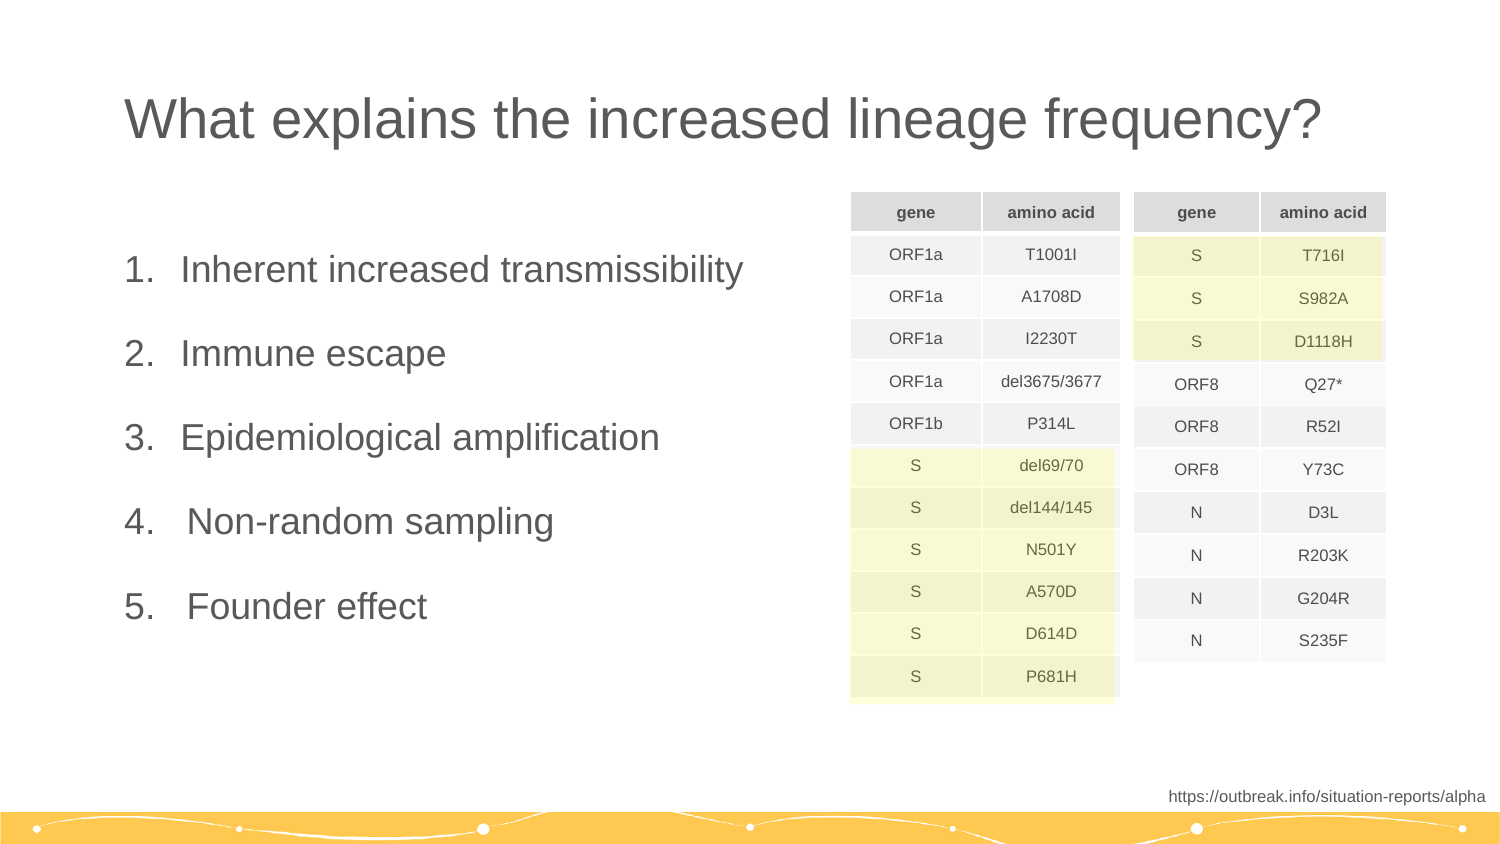

# What explains the increased lineage frequency?
Inherent increased transmissibility
Immune escape
Epidemiological amplification
Non-random sampling
Founder effect
Unseen confounders
| gene | amino acid |
| --- | --- |
| ORF1a | T1001I |
| ORF1a | A1708D |
| ORF1a | I2230T |
| ORF1a | del3675/3677 |
| ORF1b | P314L |
| S | del69/70 |
| S | del144/145 |
| S | N501Y |
| S | A570D |
| S | D614D |
| S | P681H |
| gene | amino acid |
| --- | --- |
| S | T716I |
| S | S982A |
| S | D1118H |
| ORF8 | Q27\* |
| ORF8 | R52I |
| ORF8 | Y73C |
| N | D3L |
| N | R203K |
| N | G204R |
| N | S235F |

https://outbreak.info/situation-reports/alpha